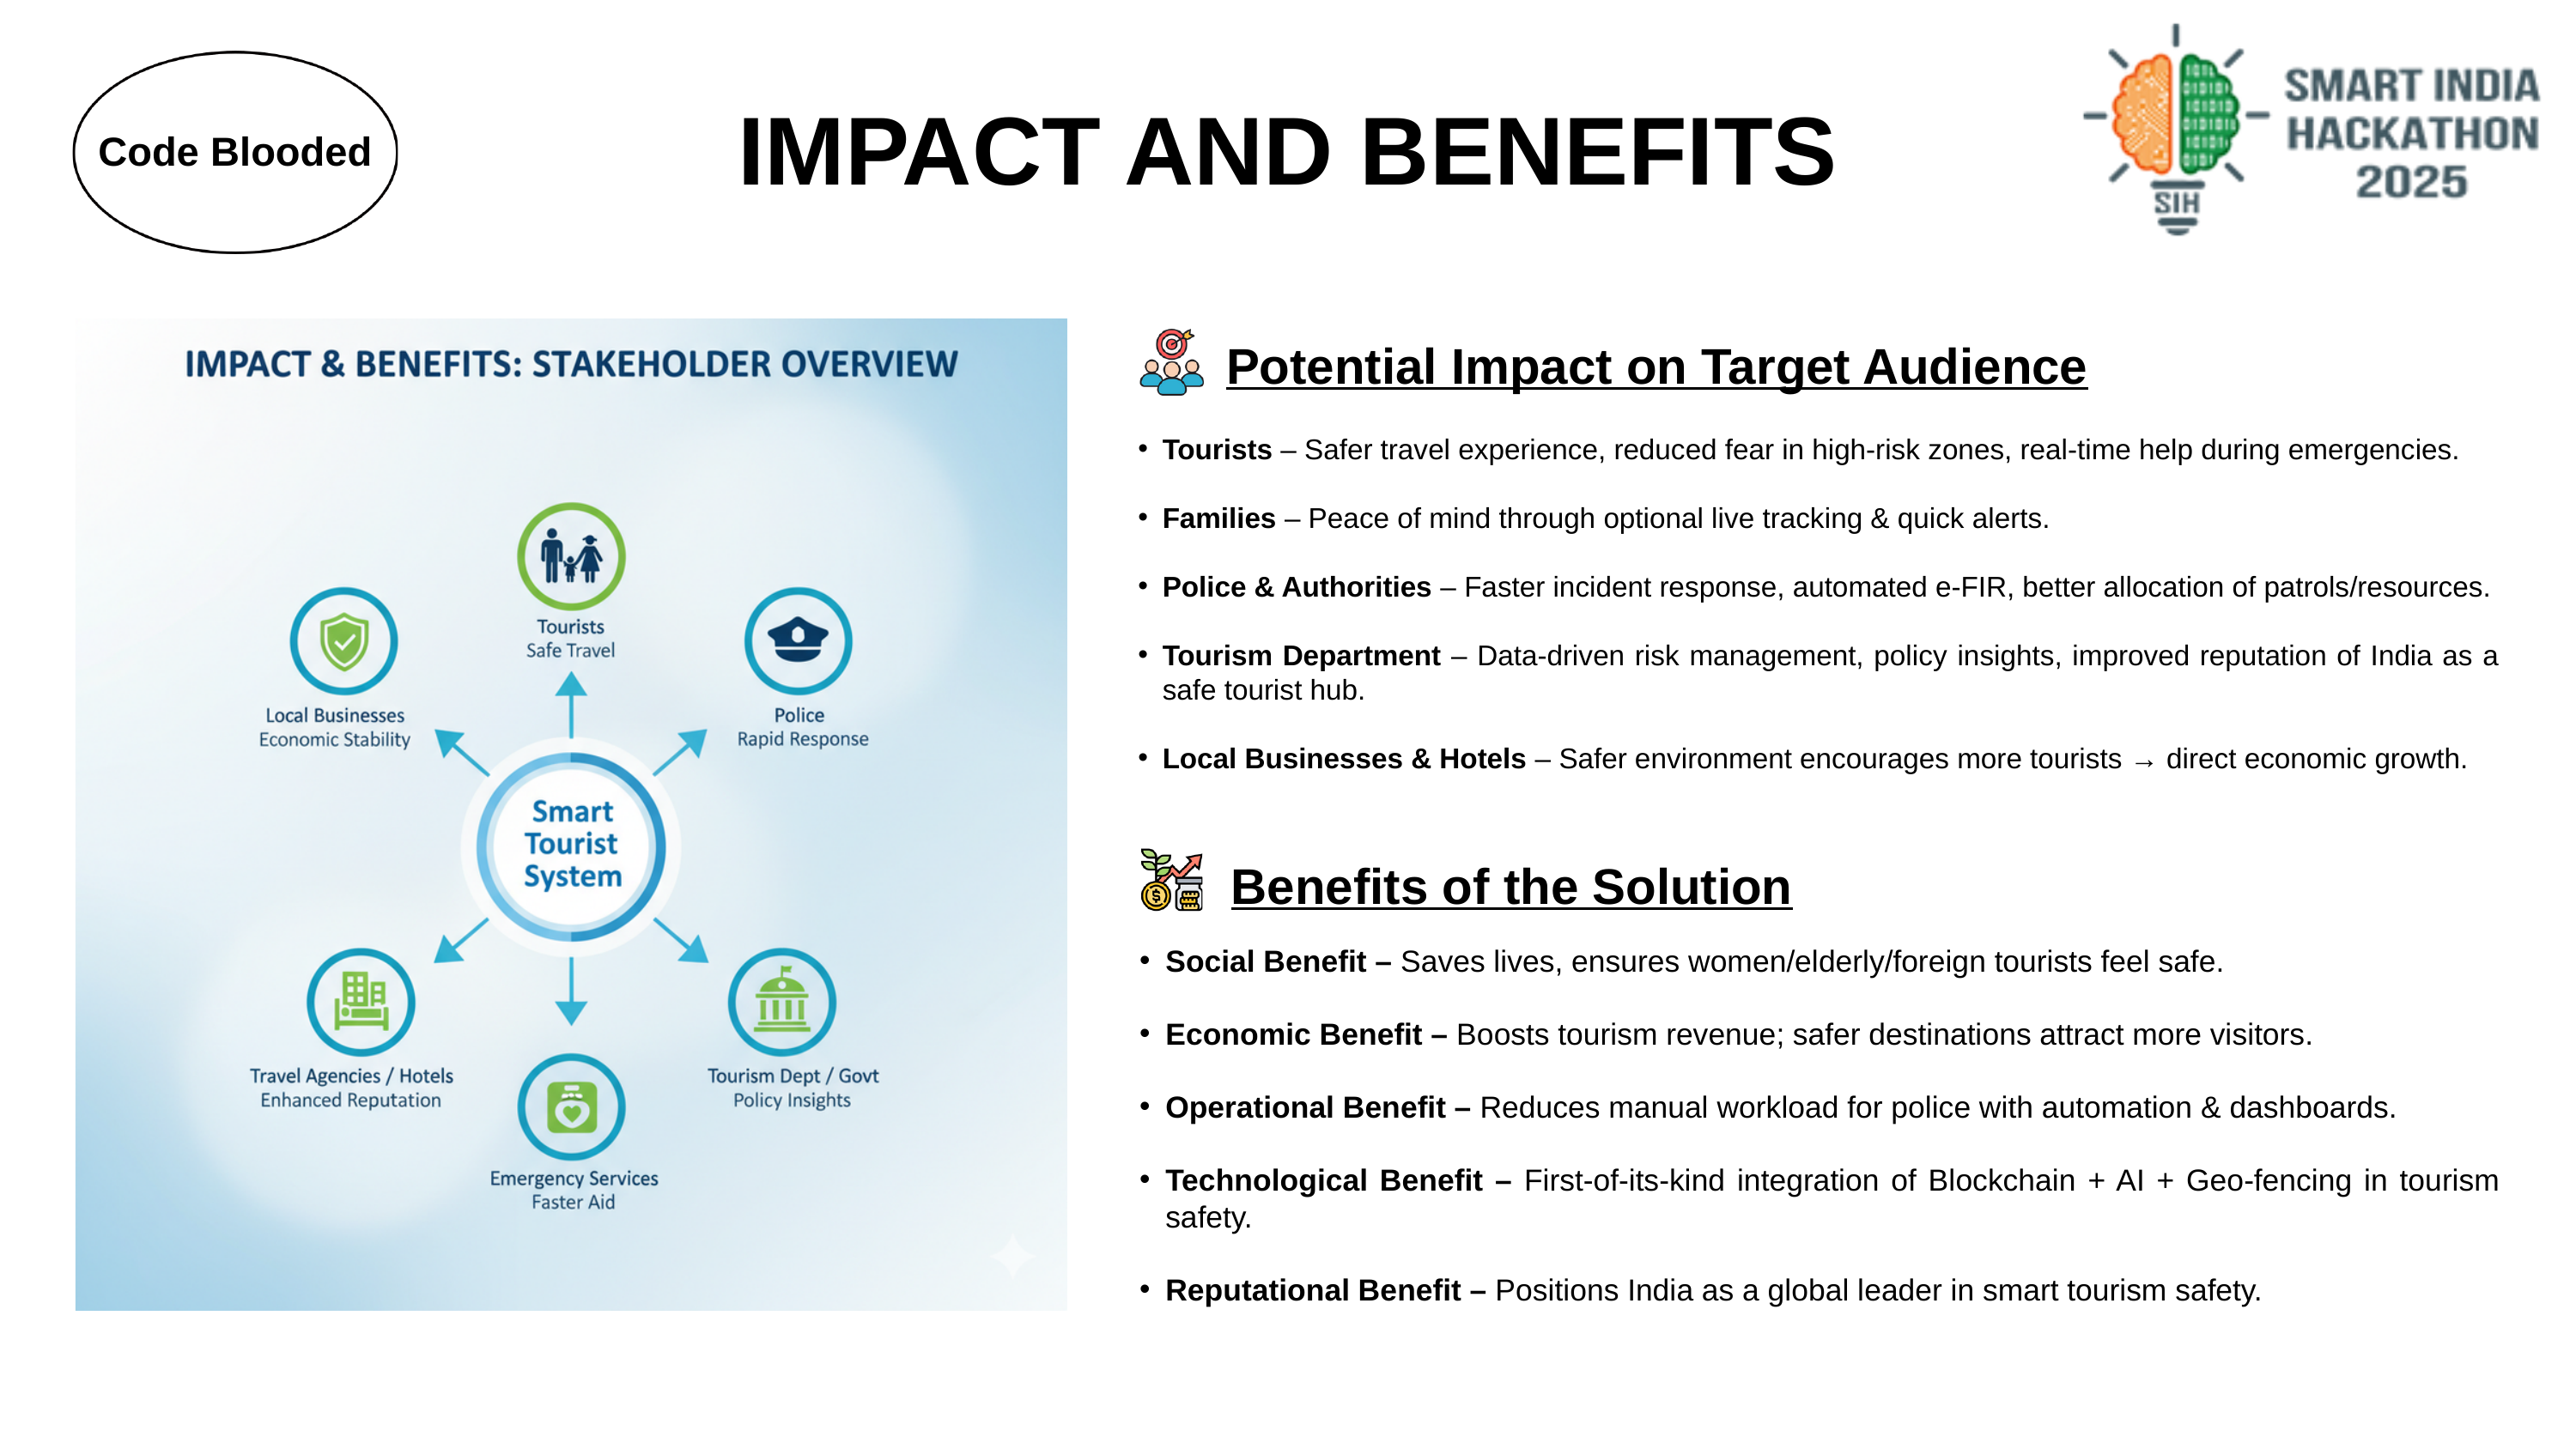

IMPACT AND BENEFITS

Code Blooded

Potential Impact on Target Audience
Tourists – Safer travel experience, reduced fear in high-risk zones, real-time help during emergencies.

Families – Peace of mind through optional live tracking & quick alerts.

Police & Authorities – Faster incident response, automated e-FIR, better allocation of patrols/resources.

Tourism Department – Data-driven risk management, policy insights, improved reputation of India as a safe tourist hub.

Local Businesses & Hotels – Safer environment encourages more tourists → direct economic growth.

Benefits of the Solution
Social Benefit – Saves lives, ensures women/elderly/foreign tourists feel safe.

Economic Benefit – Boosts tourism revenue; safer destinations attract more visitors.

Operational Benefit – Reduces manual workload for police with automation & dashboards.

Technological Benefit – First-of-its-kind integration of Blockchain + AI + Geo-fencing in tourism safety.

Reputational Benefit – Positions India as a global leader in smart tourism safety.

@SIH Idea submission- Template

6